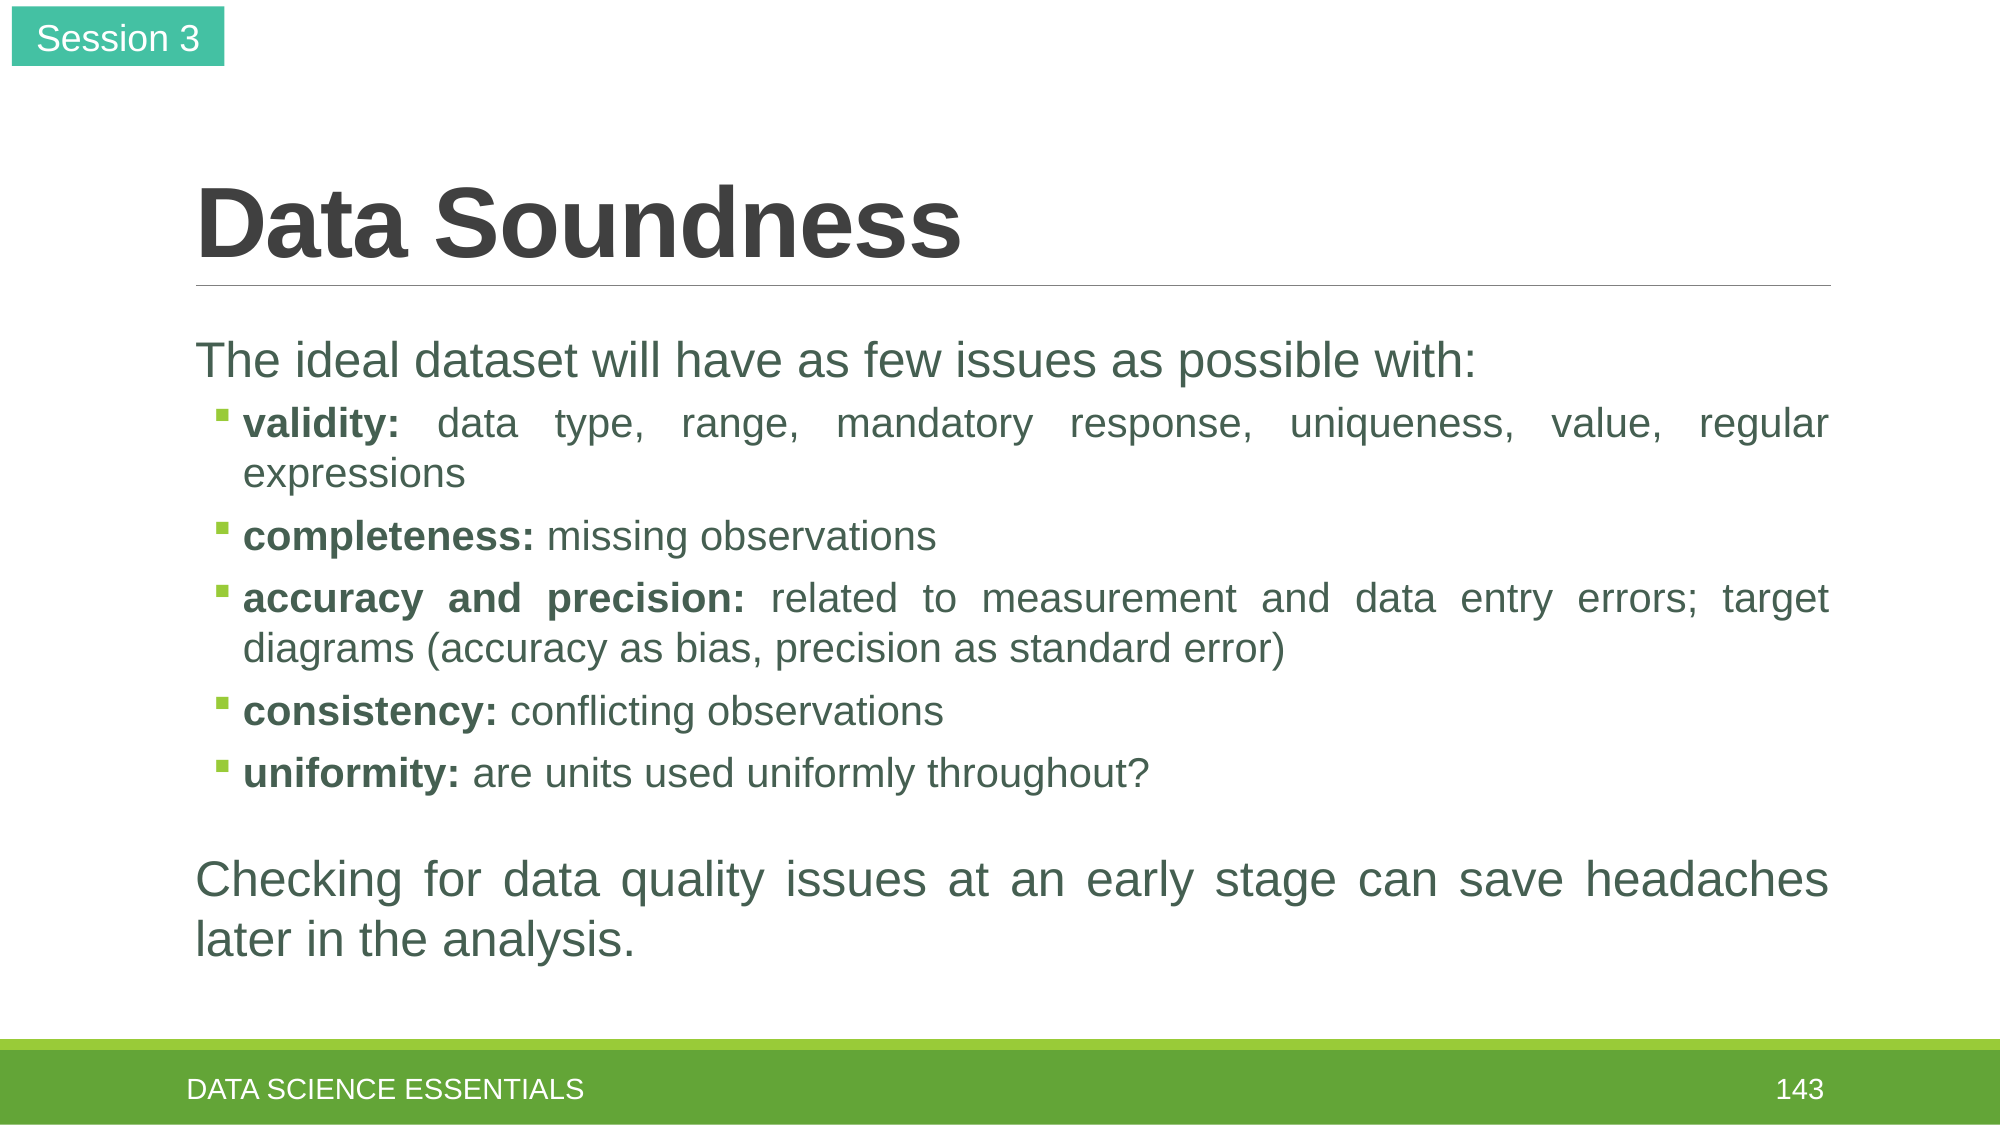

Session 3
# Data Soundness
The ideal dataset will have as few issues as possible with:
validity: data type, range, mandatory response, uniqueness, value, regular expressions
completeness: missing observations
accuracy and precision: related to measurement and data entry errors; target diagrams (accuracy as bias, precision as standard error)
consistency: conflicting observations
uniformity: are units used uniformly throughout?
Checking for data quality issues at an early stage can save headaches later in the analysis.
DATA SCIENCE ESSENTIALS
143